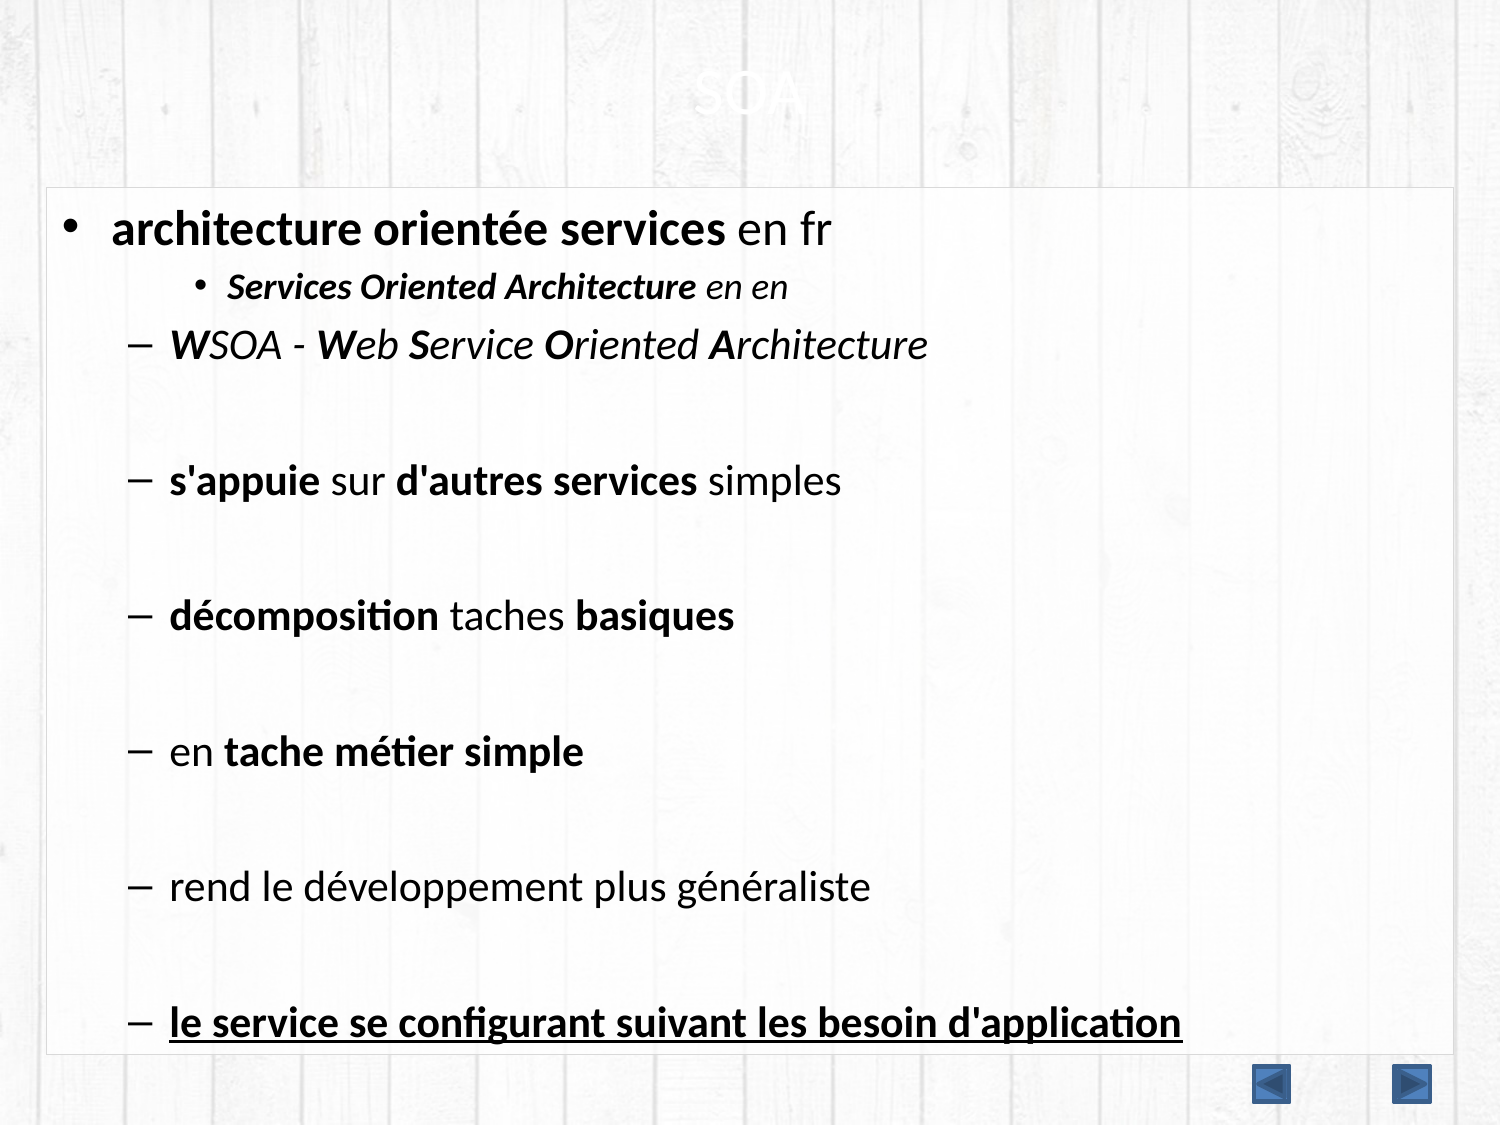

# SOA
architecture orientée services en fr
Services Oriented Architecture en en
WSOA - Web Service Oriented Architecture

s'appuie sur d'autres services simples

décomposition taches basiques

en tache métier simple

rend le développement plus généraliste

le service se configurant suivant les besoin d'application